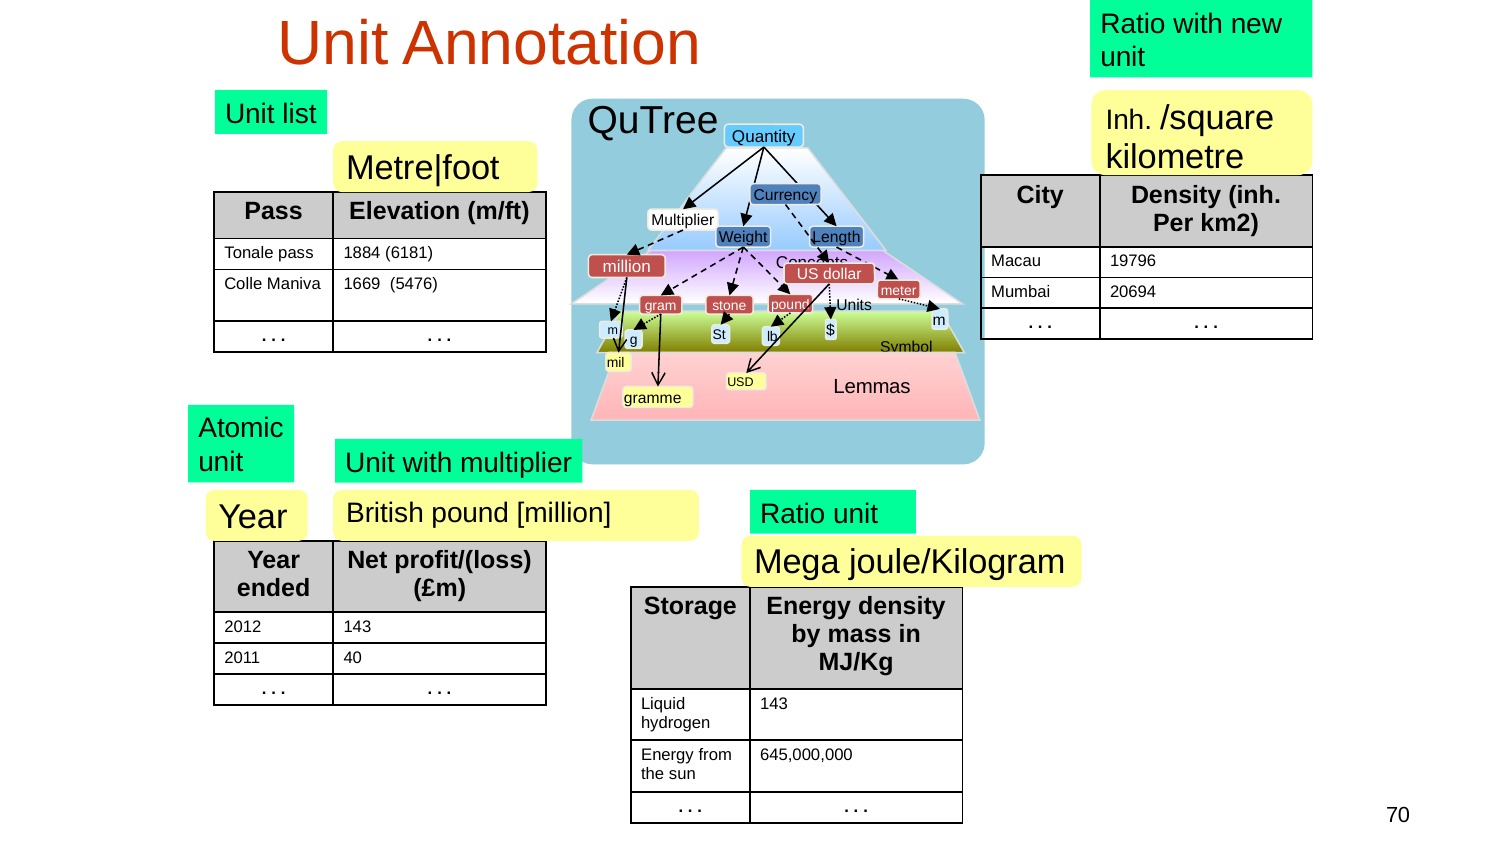

# Unit Annotation
Ratio with new unit
Inh. /square kilometre
Unit list
QuTree

Quantity
Metre|foot

| City | Density (inh. Per km2) |
| --- | --- |
| Macau | 19796 |
| Mumbai | 20694 |
| . . . | . . . |
Currency
| Pass | Elevation (m/ft) |
| --- | --- |
| Tonale pass | 1884 (6181) |
| Colle Maniva | 1669 (5476) |
| . . . | . . . |
Multiplier
Weight
Length

Concepts
million
US dollar
meter
pound
Units
gram
stone
m

$
  m
St
 lb
 g
Symbol
mil

USD
Lemmas
gramme
Atomic
unit
Unit with multiplier
Year
British pound [million]
Ratio unit
Mega joule/Kilogram
| Year ended | Net profit/(loss) (£m) |
| --- | --- |
| 2012 | 143 |
| 2011 | 40 |
| . . . | . . . |
| Storage | Energy density by mass in MJ/Kg |
| --- | --- |
| Liquid hydrogen | 143 |
| Energy from the sun | 645,000,000 |
| . . . | . . . |
70